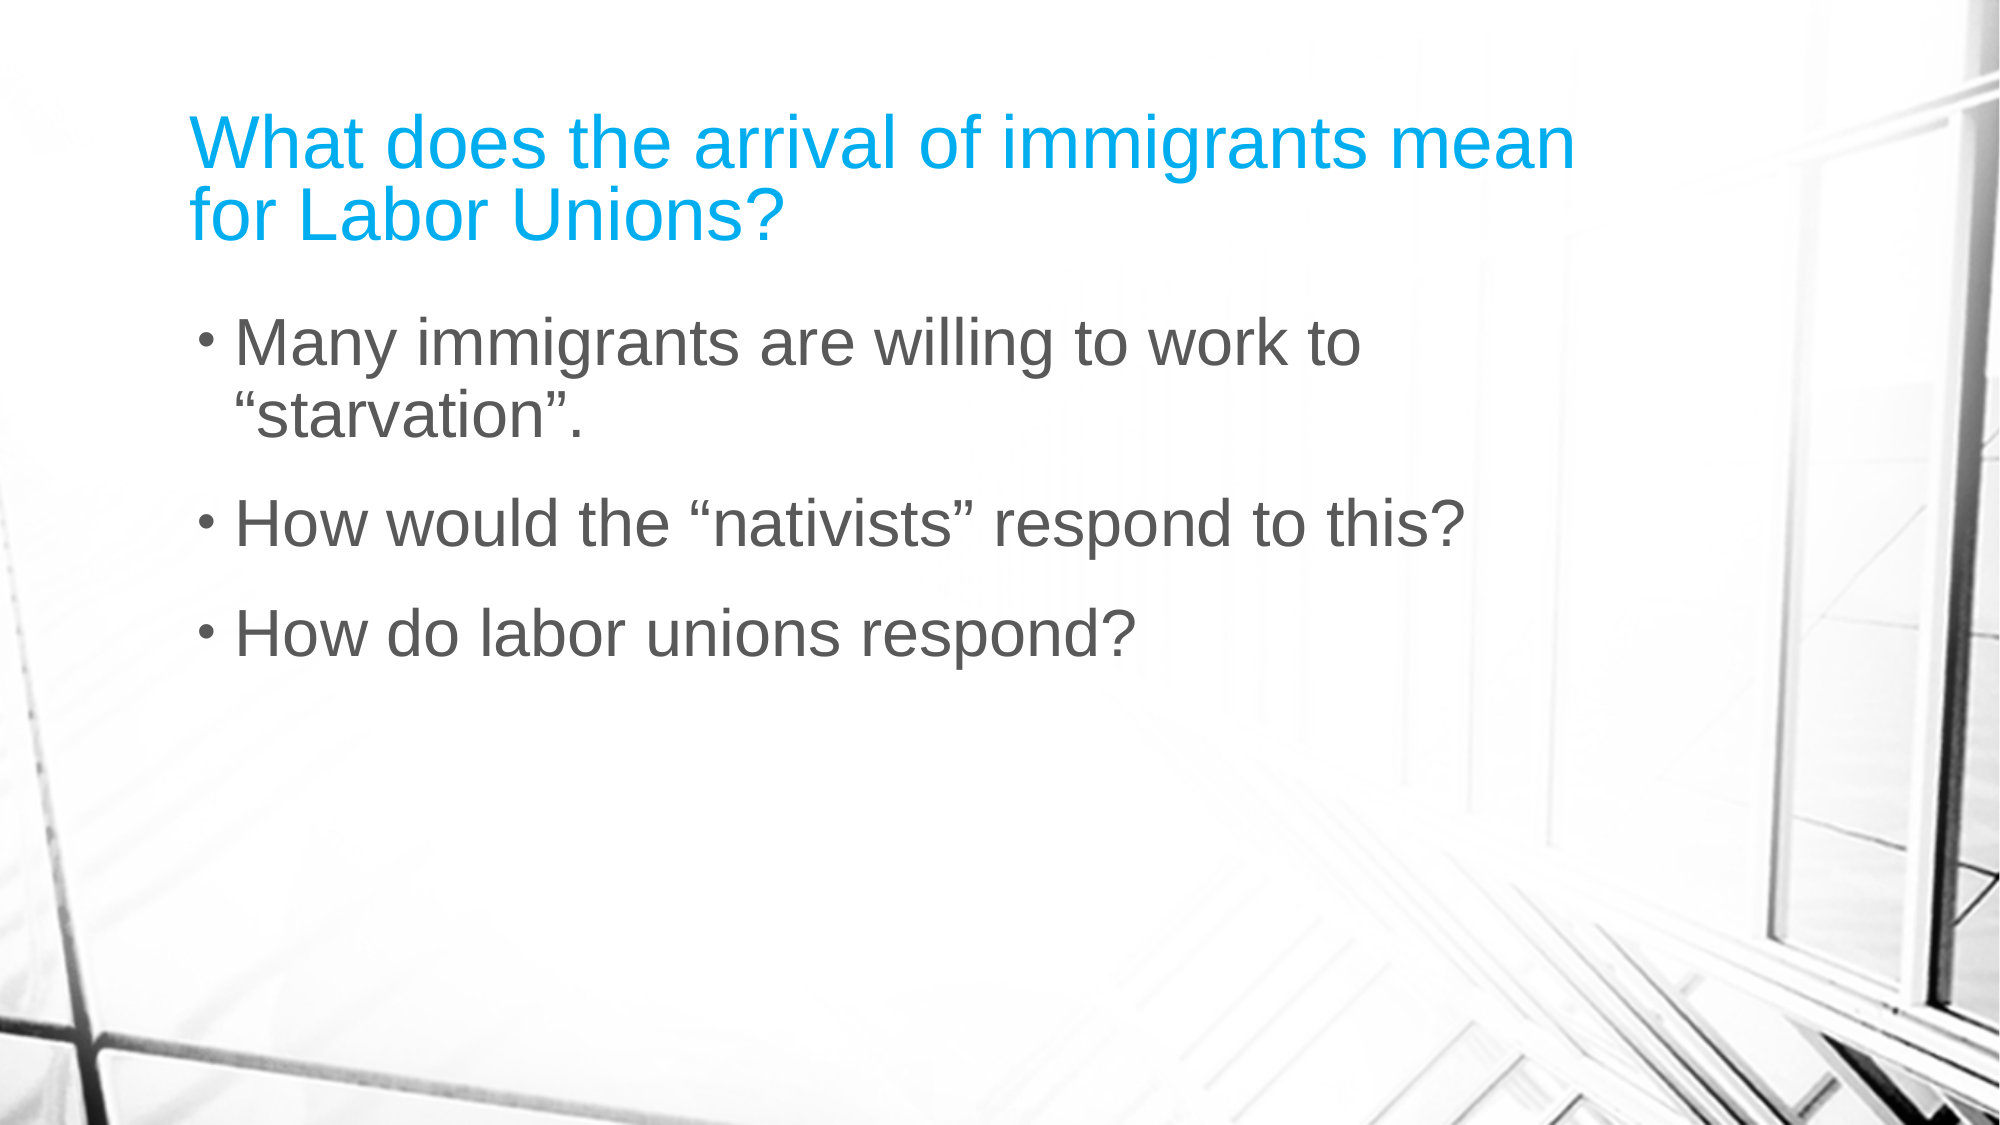

# What does the arrival of immigrants mean for Labor Unions?
Many immigrants are willing to work to “starvation”.
How would the “nativists” respond to this?
How do labor unions respond?